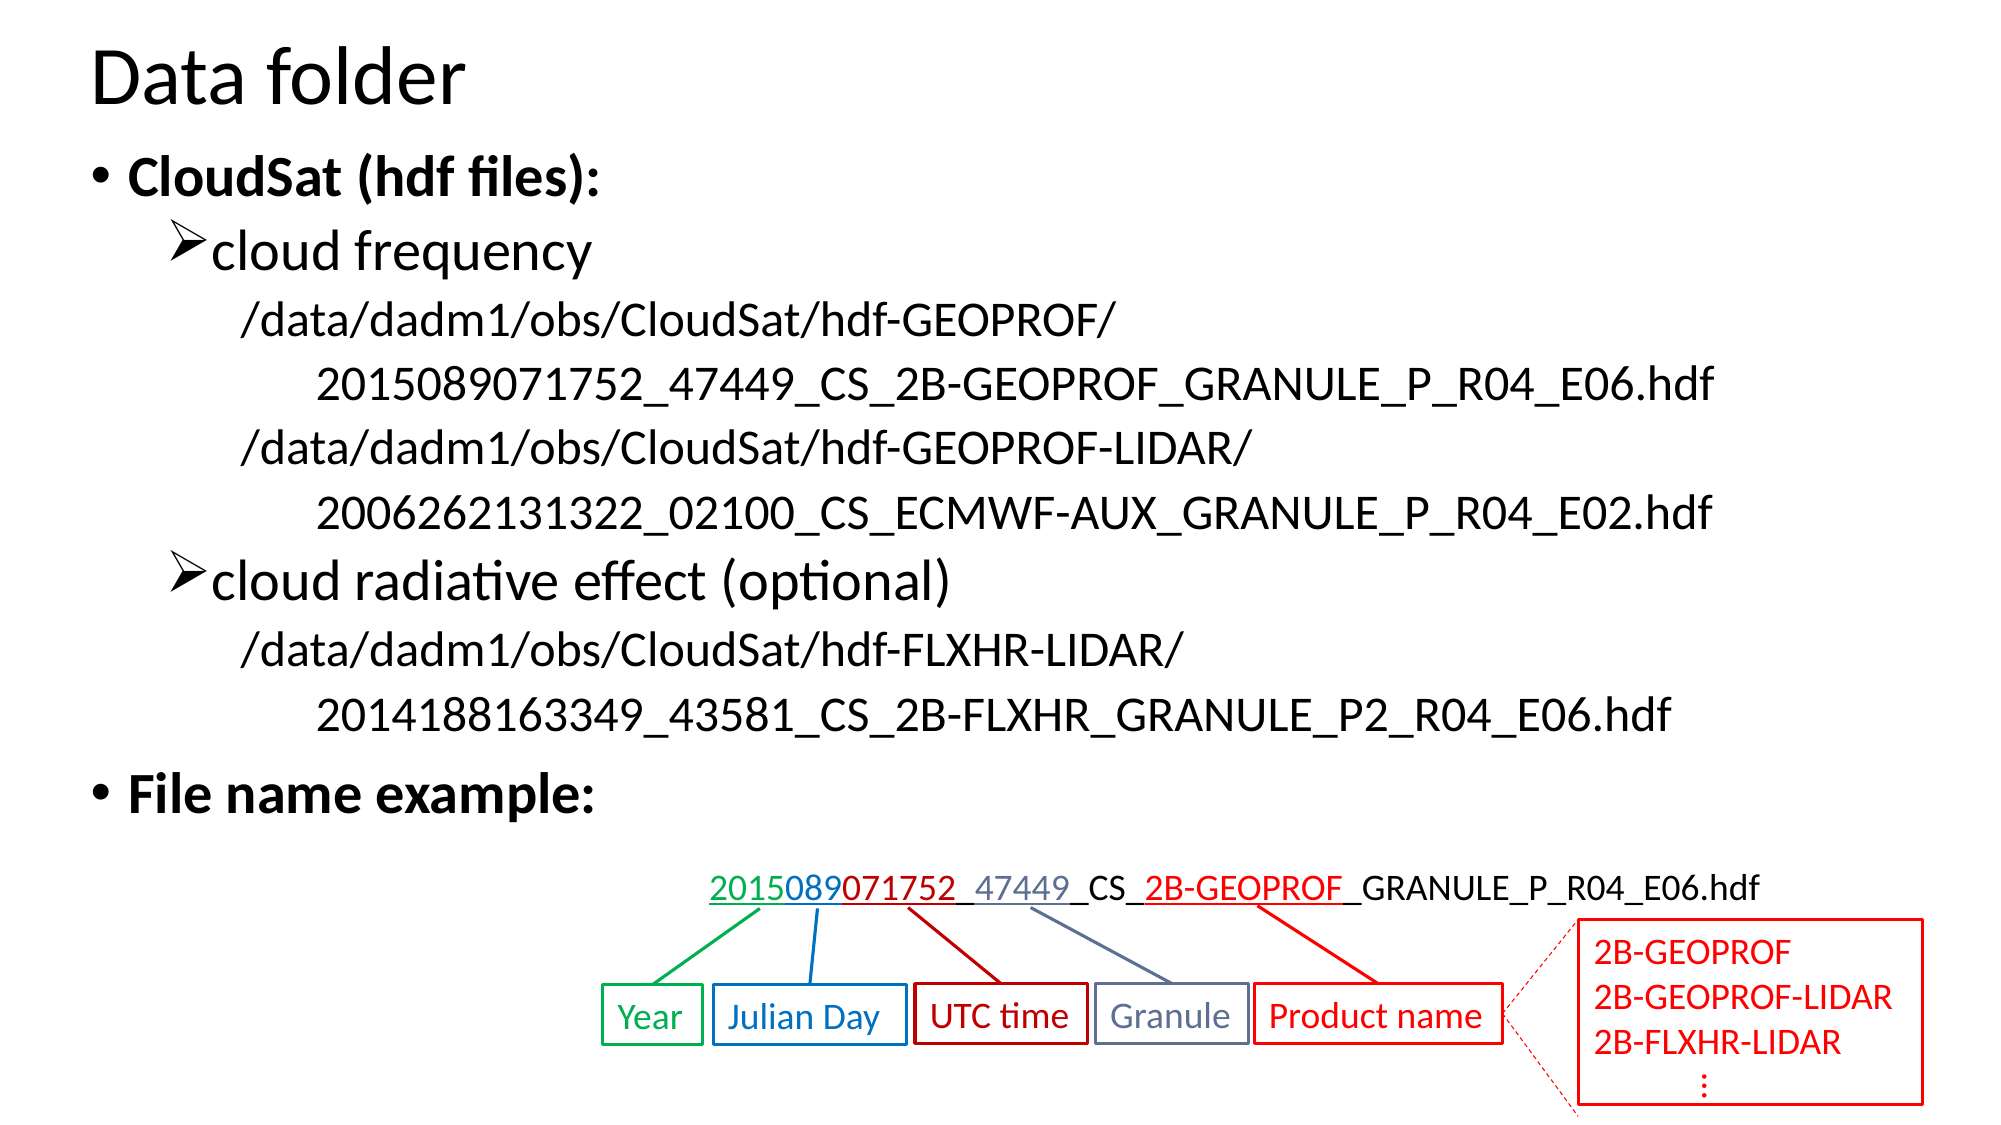

# Data folder
CloudSat (hdf files):
cloud frequency
/data/dadm1/obs/CloudSat/hdf-GEOPROF/
2015089071752_47449_CS_2B-GEOPROF_GRANULE_P_R04_E06.hdf
/data/dadm1/obs/CloudSat/hdf-GEOPROF-LIDAR/
2006262131322_02100_CS_ECMWF-AUX_GRANULE_P_R04_E02.hdf
cloud radiative effect (optional)
/data/dadm1/obs/CloudSat/hdf-FLXHR-LIDAR/
2014188163349_43581_CS_2B-FLXHR_GRANULE_P2_R04_E06.hdf
File name example:

2015089071752_47449_CS_2B-GEOPROF_GRANULE_P_R04_E06.hdf
2B-GEOPROF
2B-GEOPROF-LIDAR
2B-FLXHR-LIDAR

UTC time
Granule
Product name
Julian Day
Year
…